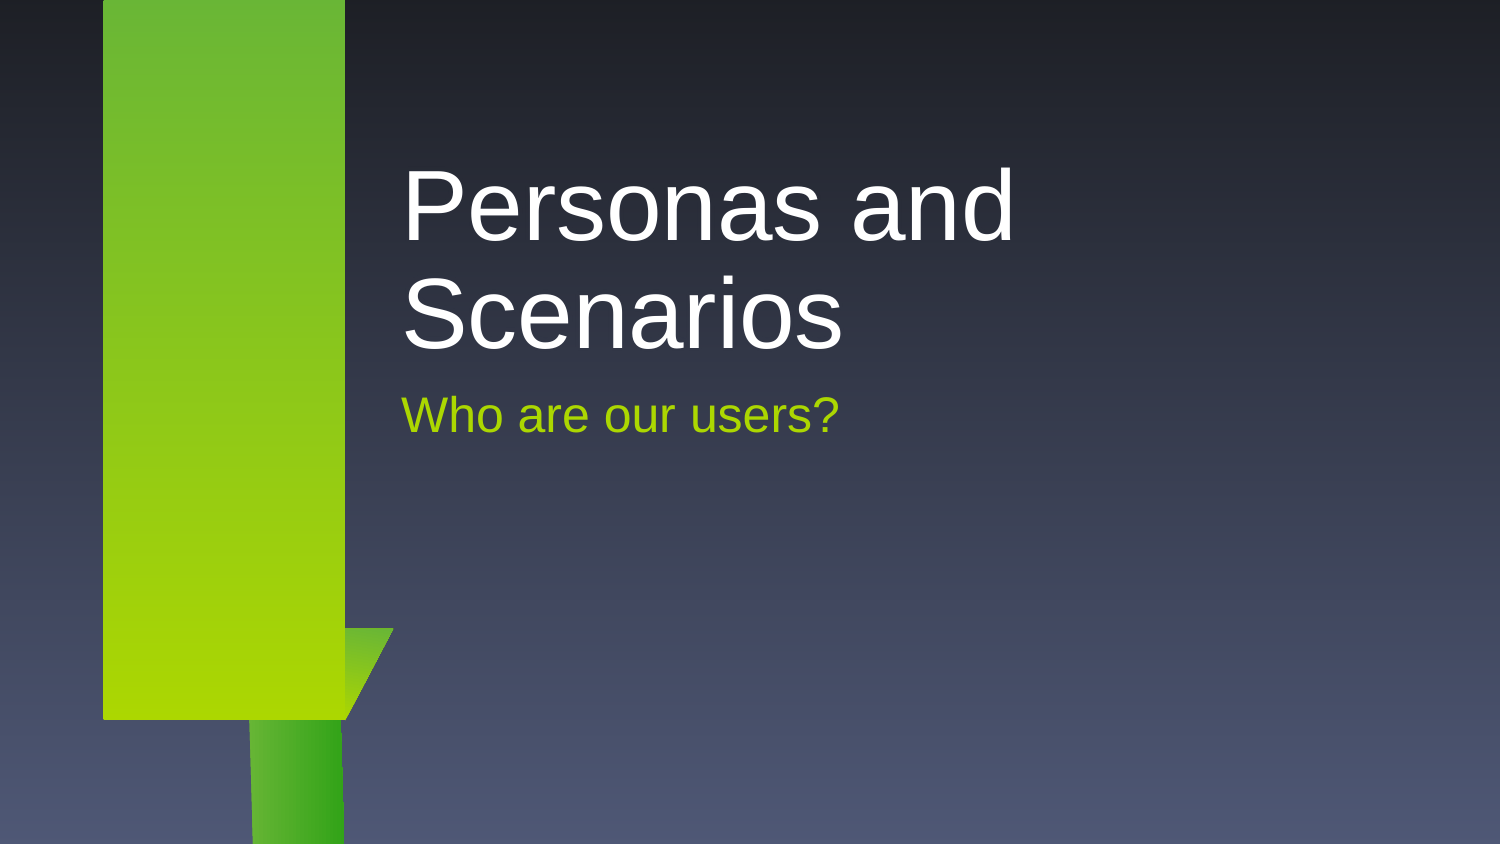

# Personas and Scenarios
Who are our users?